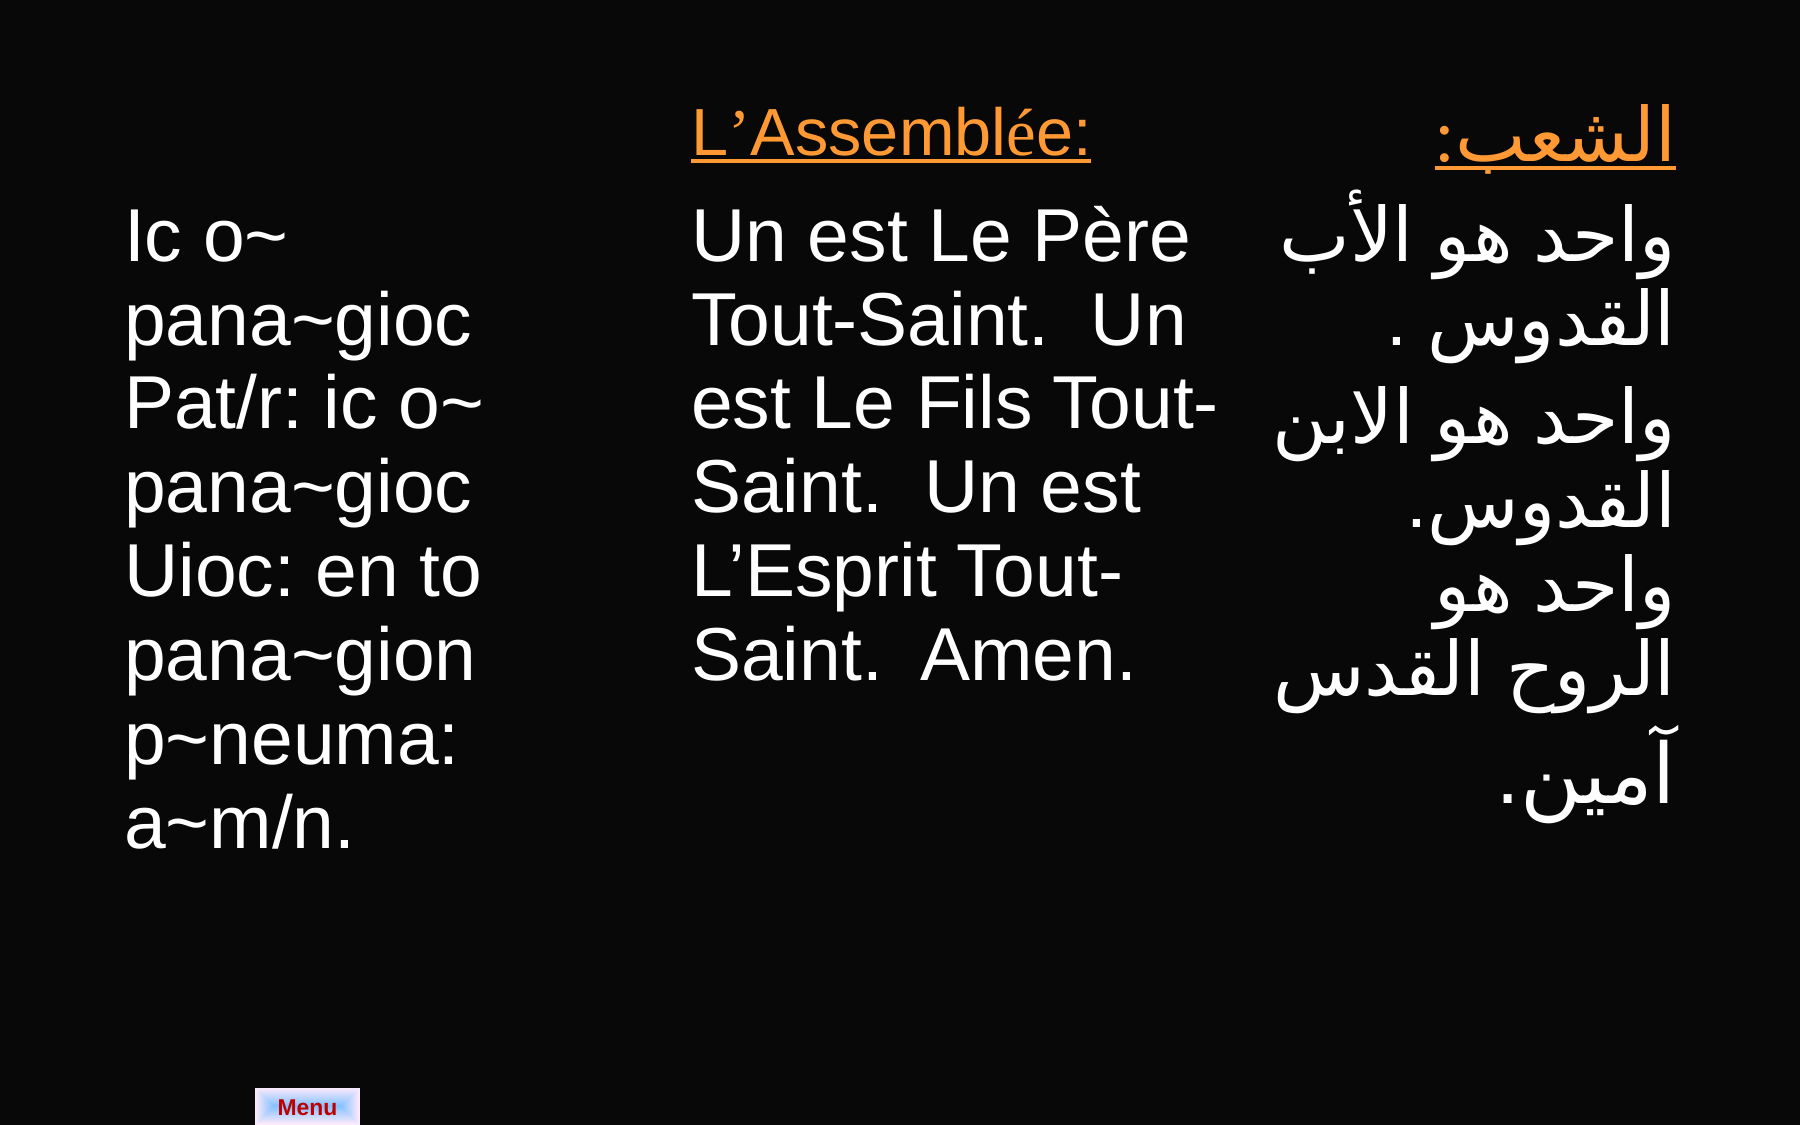

|  | L’Assemblée: | الشعب: |
| --- | --- | --- |
| Ic o~ pana~gioc Pat/r: ic o~ pana~gioc Uioc: en to pana~gion p~neuma: a~m/n. | Un est Le Père Tout-Saint. Un est Le Fils Tout-Saint. Un est L’Esprit Tout-Saint. Amen. | واحد هو الأب القدوس . واحد هو الابن القدوس. واحد هو الروح القدس آمين. |

Menu